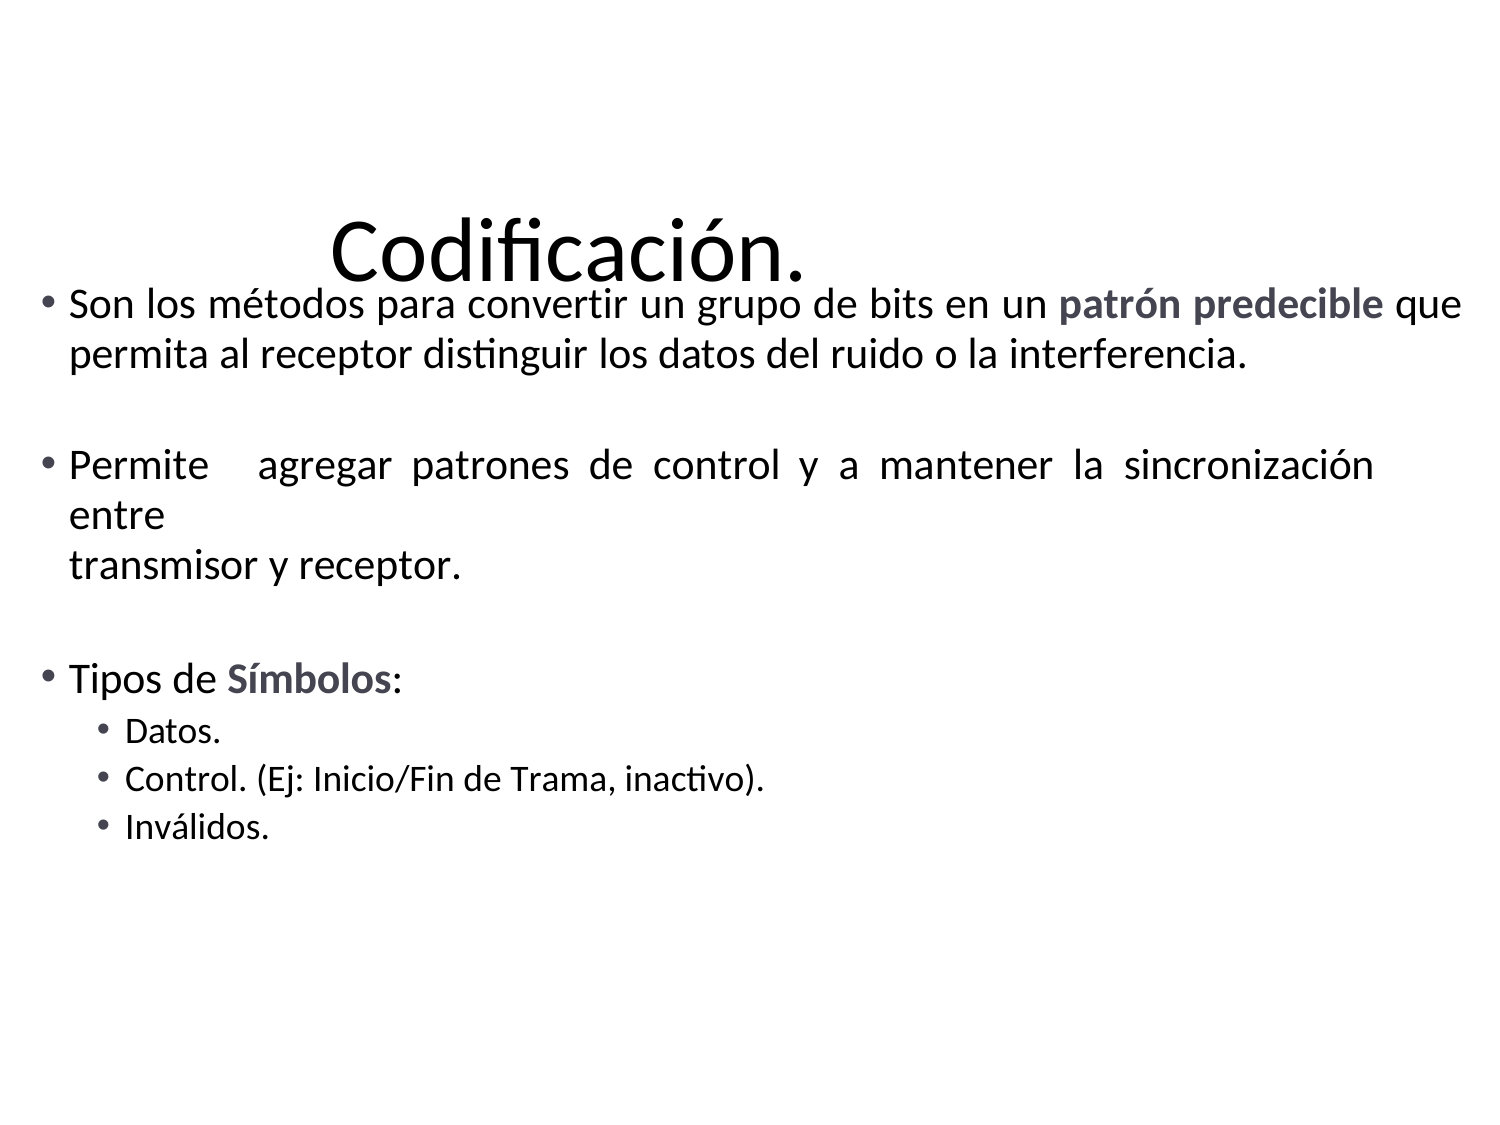

# Codificación.
Son los métodos para convertir un grupo de bits en un patrón predecible que
permita al receptor distinguir los datos del ruido o la interferencia.

Permite	agregar	patrones	de	control	y	a	mantener	la	sincronización	entre
transmisor y receptor.

Tipos de Símbolos:
Datos.
Control. (Ej: Inicio/Fin de Trama, inactivo).
Inválidos.